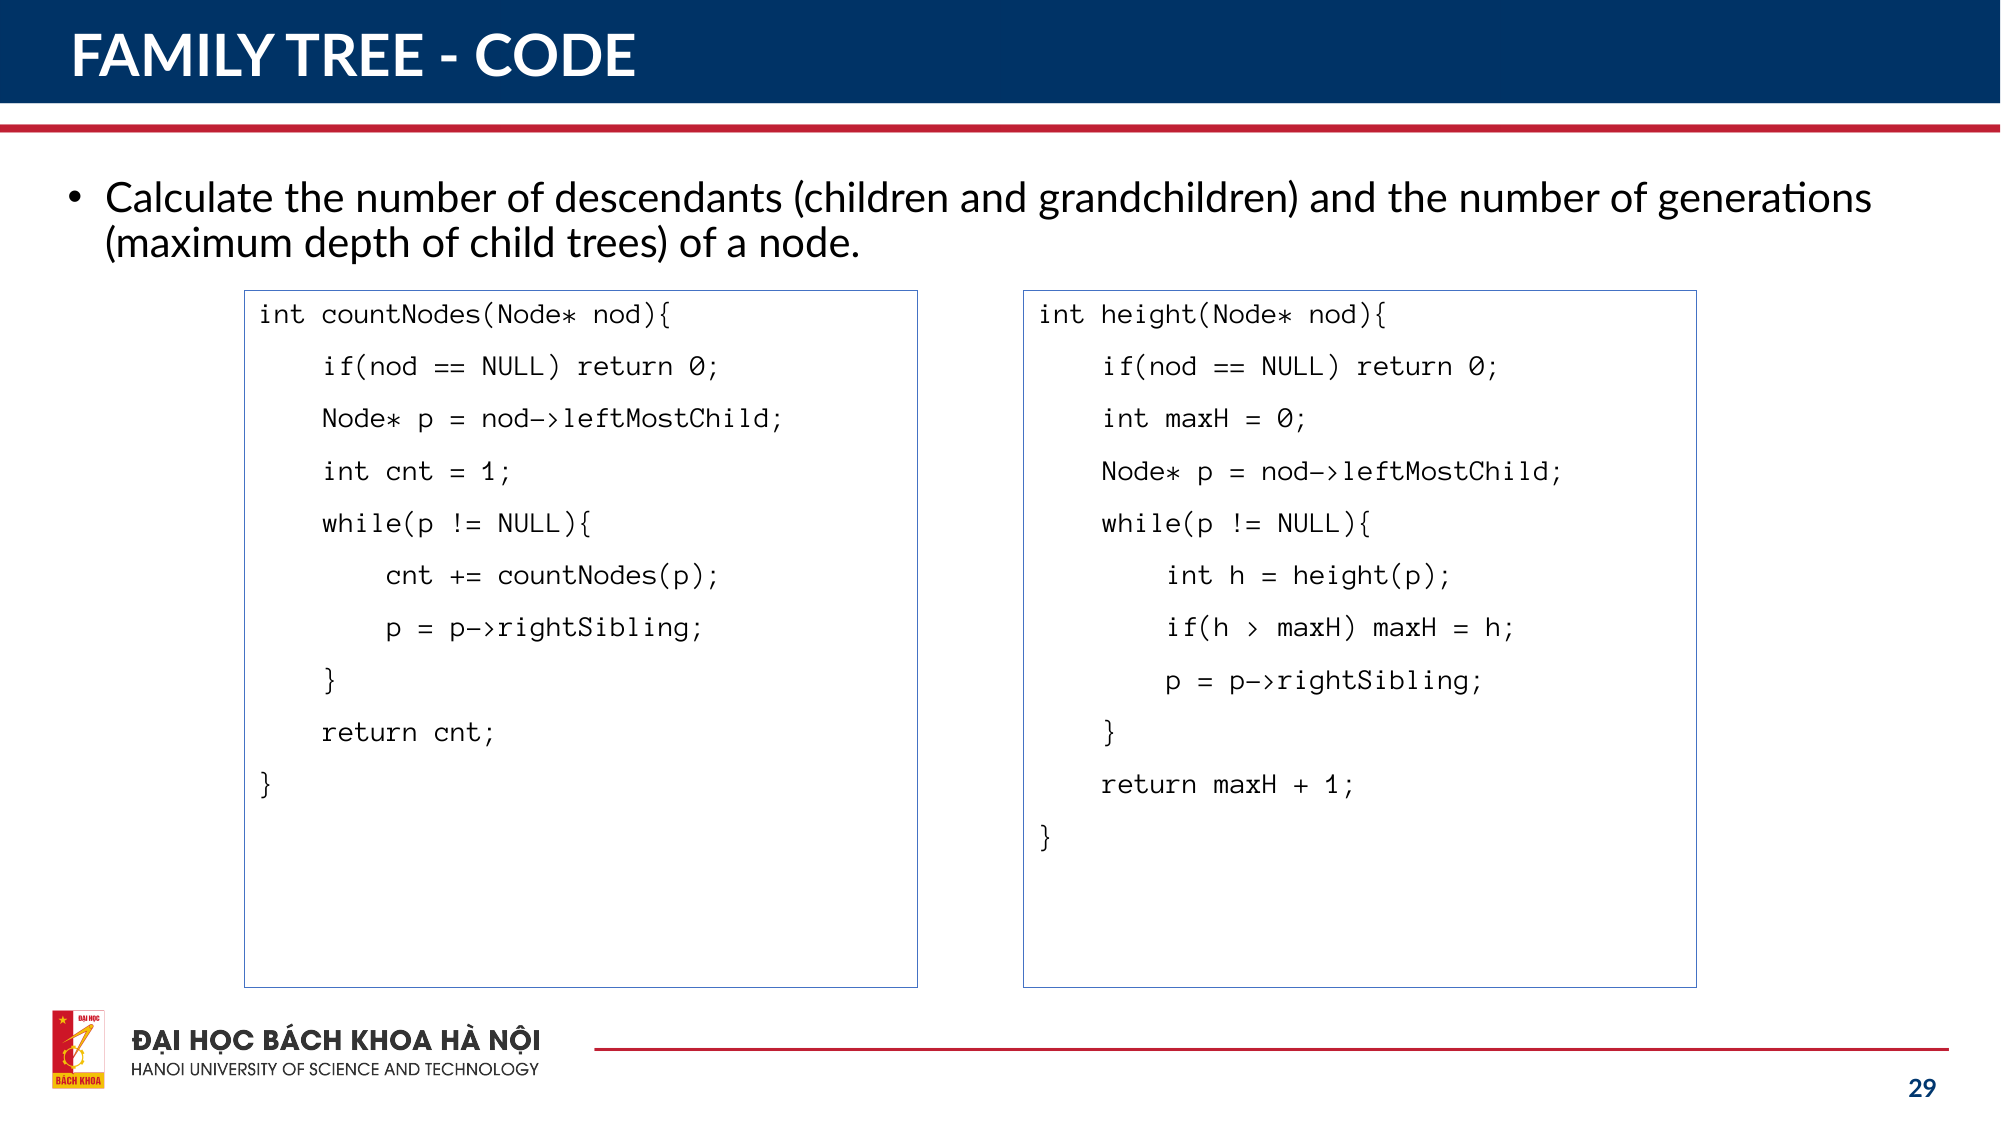

# FAMILY TREE - CODE
Calculate the number of descendants (children and grandchildren) and the number of generations (maximum depth of child trees) of a node.

int countNodes(Node* nod){
    if(nod == NULL) return 0;
    Node* p = nod->leftMostChild;
    int cnt = 1;
    while(p != NULL){
        cnt += countNodes(p);
        p = p->rightSibling;
    }
    return cnt;
}
int height(Node* nod){
    if(nod == NULL) return 0;
    int maxH = 0;
    Node* p = nod->leftMostChild;
    while(p != NULL){
        int h = height(p);
        if(h > maxH) maxH = h;
        p = p->rightSibling;
    }
    return maxH + 1;
}
29